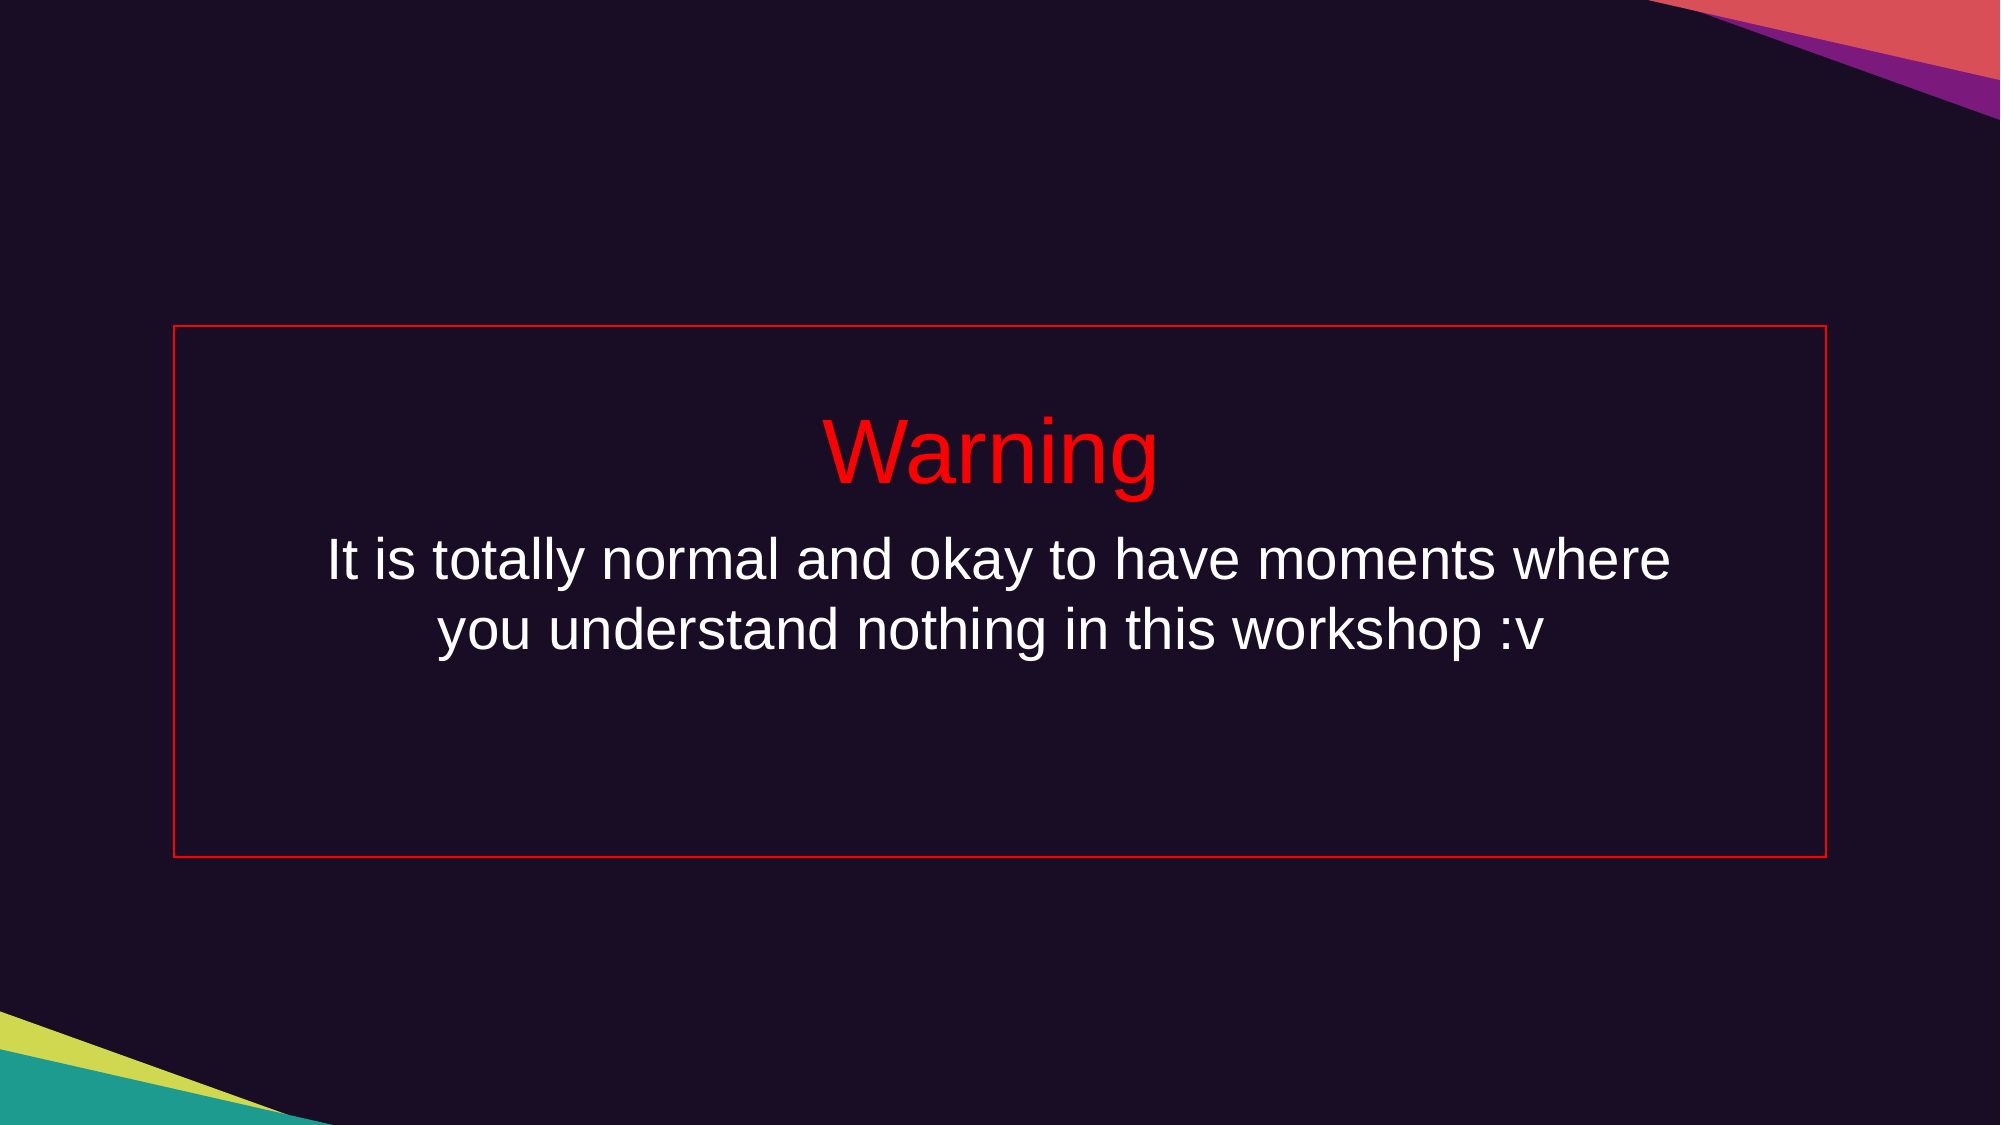

Warning
It is totally normal and okay to have moments where you understand nothing in this workshop :v